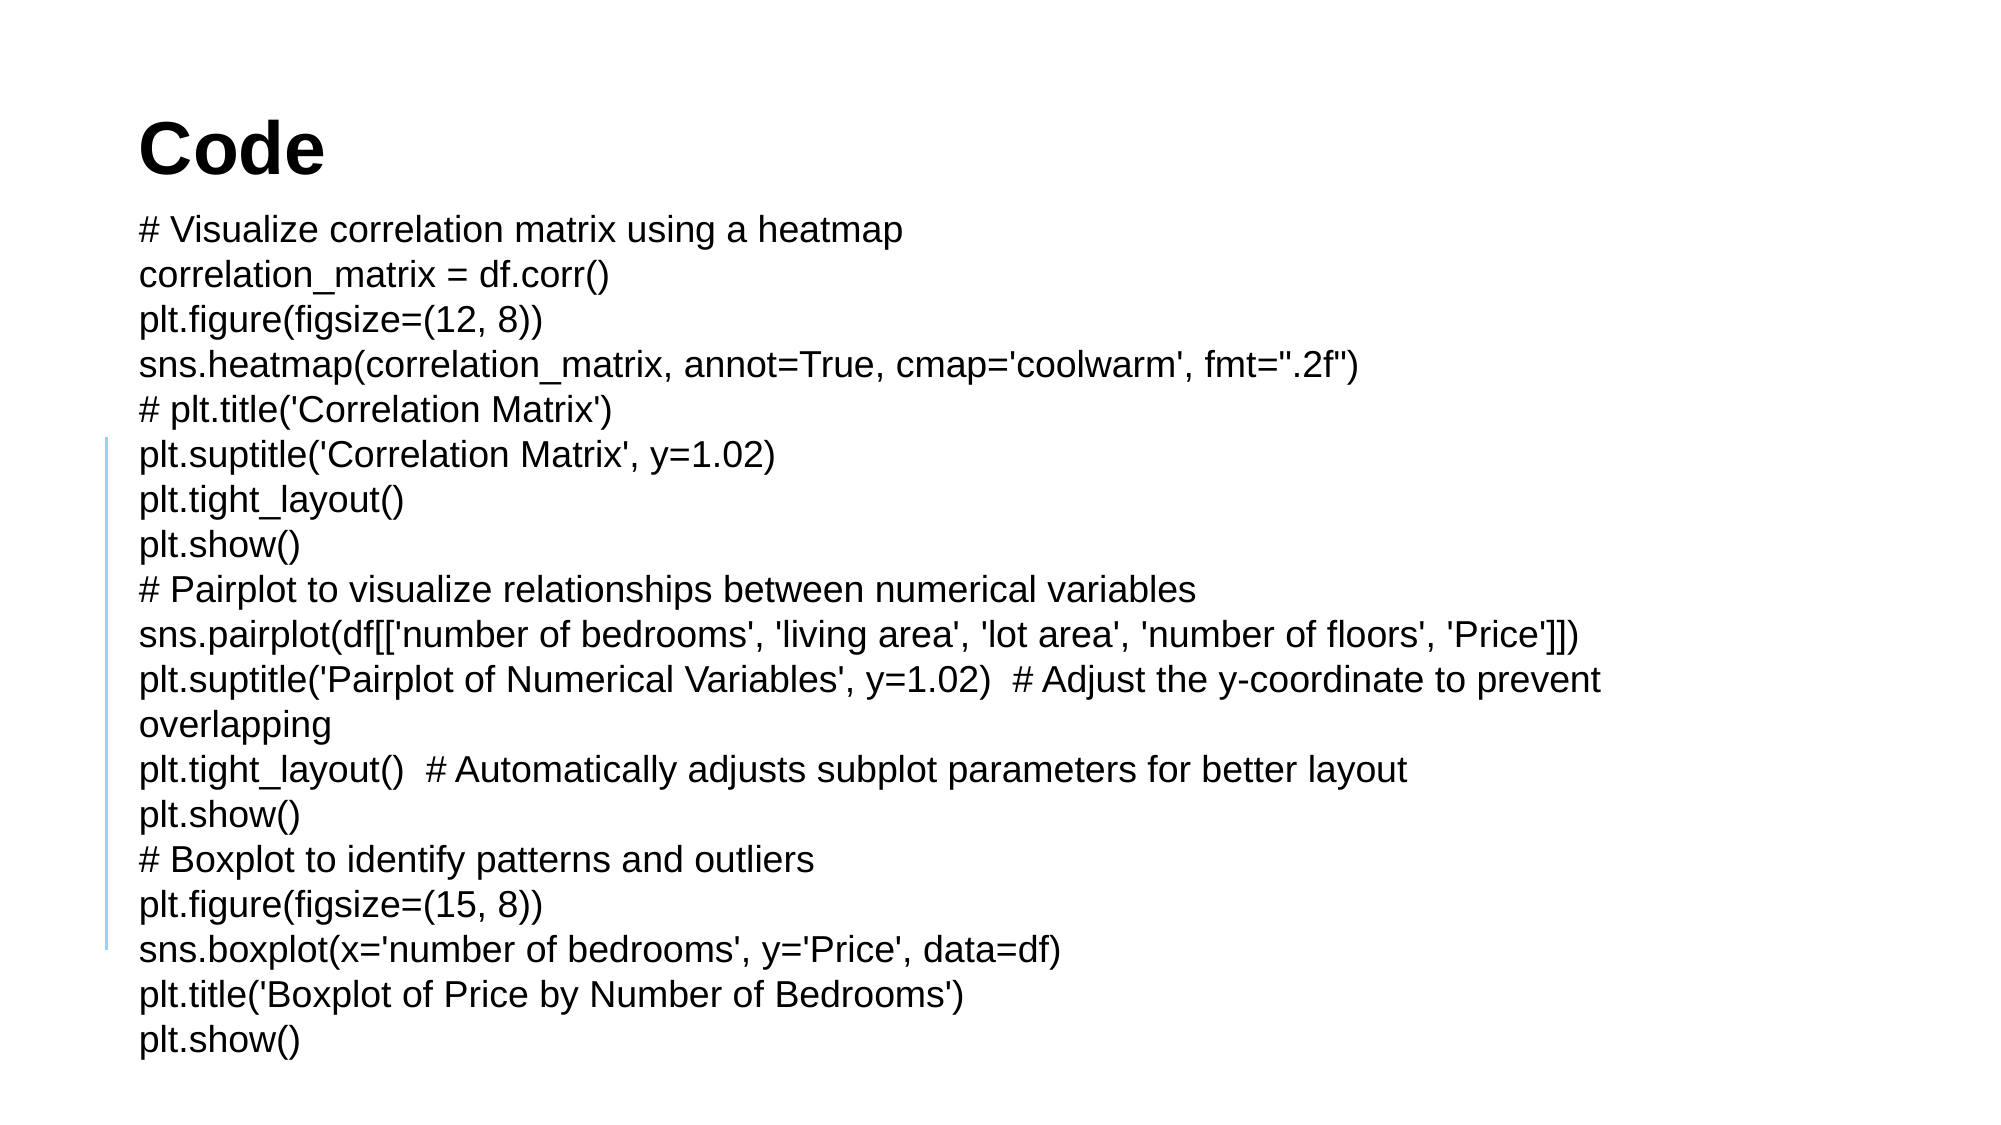

Code
# Visualize correlation matrix using a heatmap
correlation_matrix = df.corr()
plt.figure(figsize=(12, 8))
sns.heatmap(correlation_matrix, annot=True, cmap='coolwarm', fmt=".2f")
# plt.title('Correlation Matrix')
plt.suptitle('Correlation Matrix', y=1.02)
plt.tight_layout()
plt.show()
# Pairplot to visualize relationships between numerical variables
sns.pairplot(df[['number of bedrooms', 'living area', 'lot area', 'number of floors', 'Price']])
plt.suptitle('Pairplot of Numerical Variables', y=1.02)  # Adjust the y-coordinate to prevent overlapping
plt.tight_layout()  # Automatically adjusts subplot parameters for better layout
plt.show()
# Boxplot to identify patterns and outliers
plt.figure(figsize=(15, 8))
sns.boxplot(x='number of bedrooms', y='Price', data=df)
plt.title('Boxplot of Price by Number of Bedrooms')
plt.show()